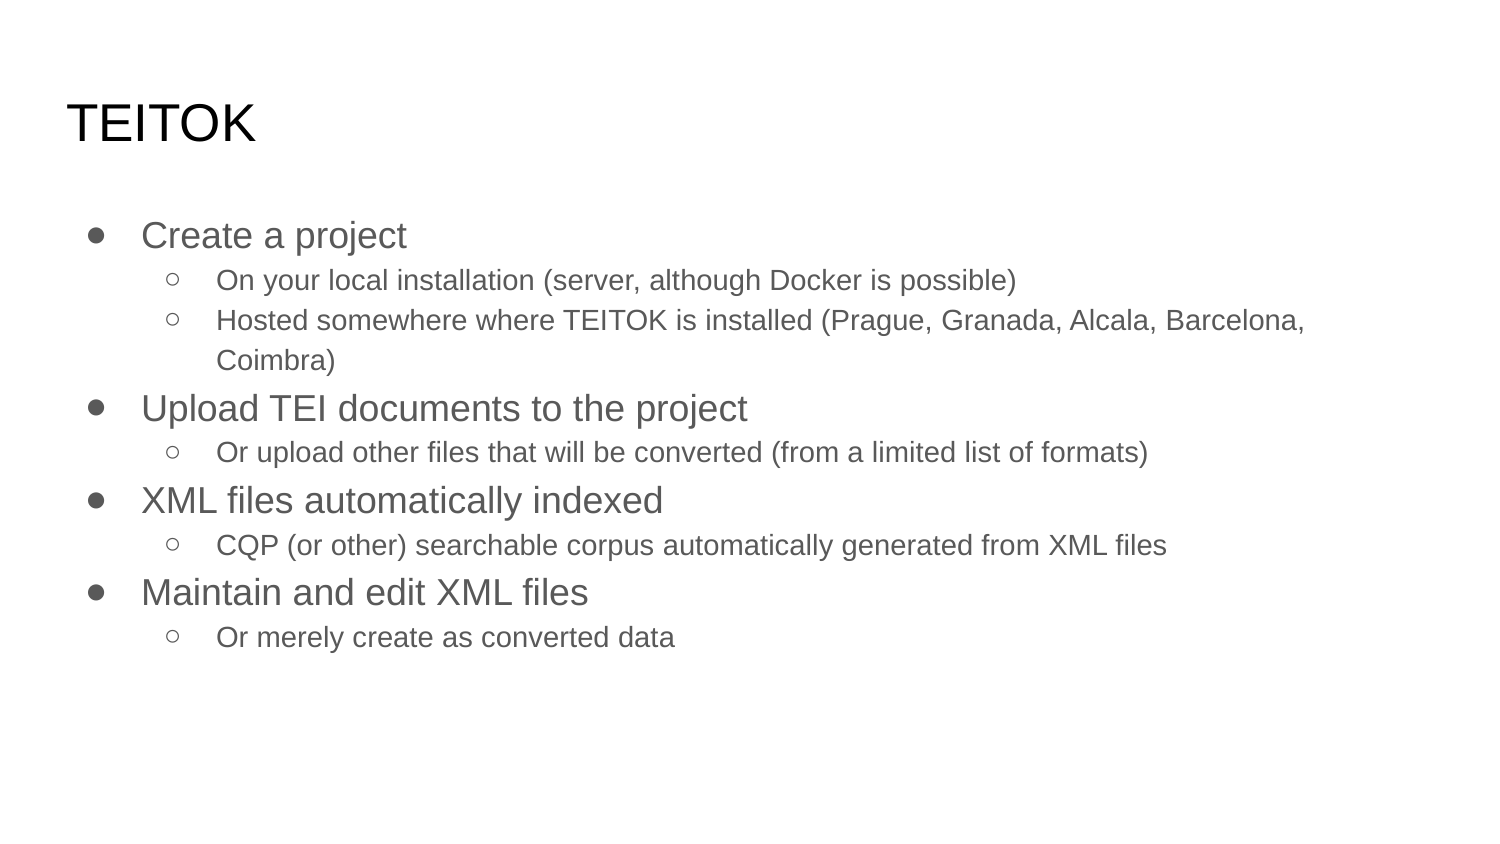

# TEITOK
Create a project
On your local installation (server, although Docker is possible)
Hosted somewhere where TEITOK is installed (Prague, Granada, Alcala, Barcelona, Coimbra)
Upload TEI documents to the project
Or upload other files that will be converted (from a limited list of formats)
XML files automatically indexed
CQP (or other) searchable corpus automatically generated from XML files
Maintain and edit XML files
Or merely create as converted data